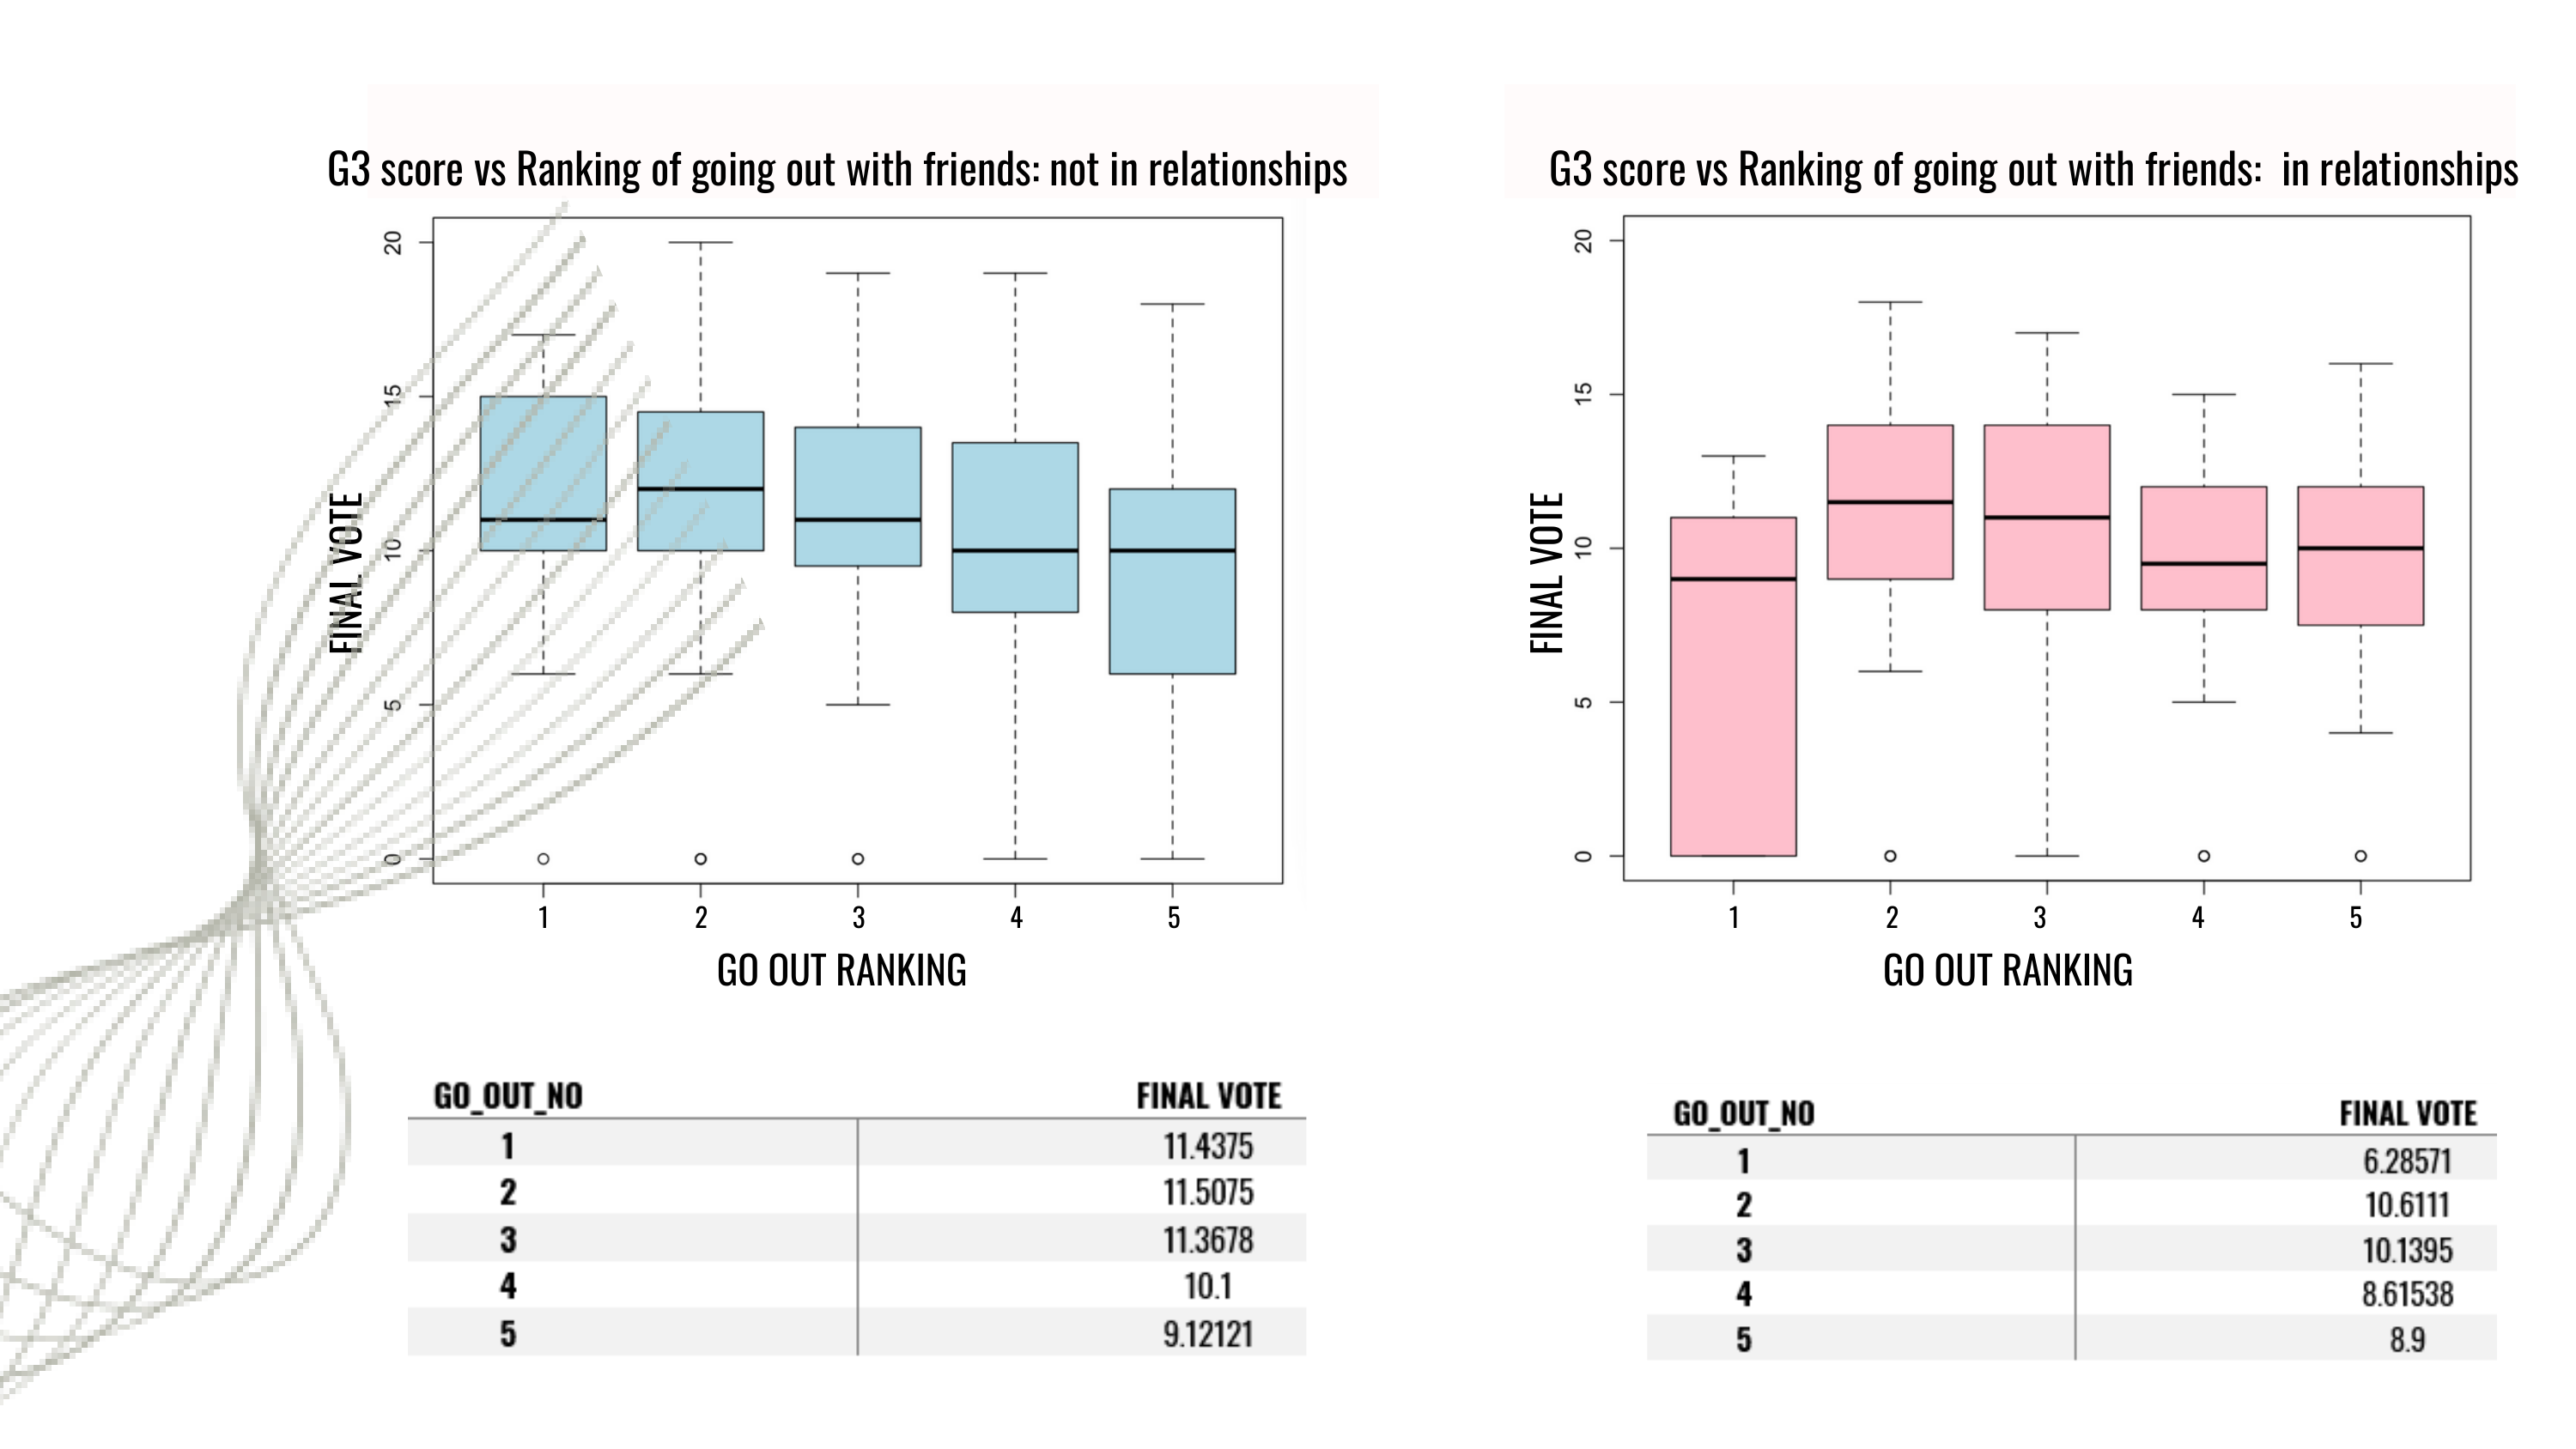

G3 score vs Ranking of going out with friends: not in relationships
G3 score vs Ranking of going out with friends:  in relationships

FINAL VOTE
FINAL VOTE

1
2
3
4
5
1
2
3
4
5

GO OUT RANKING
GO OUT RANKING